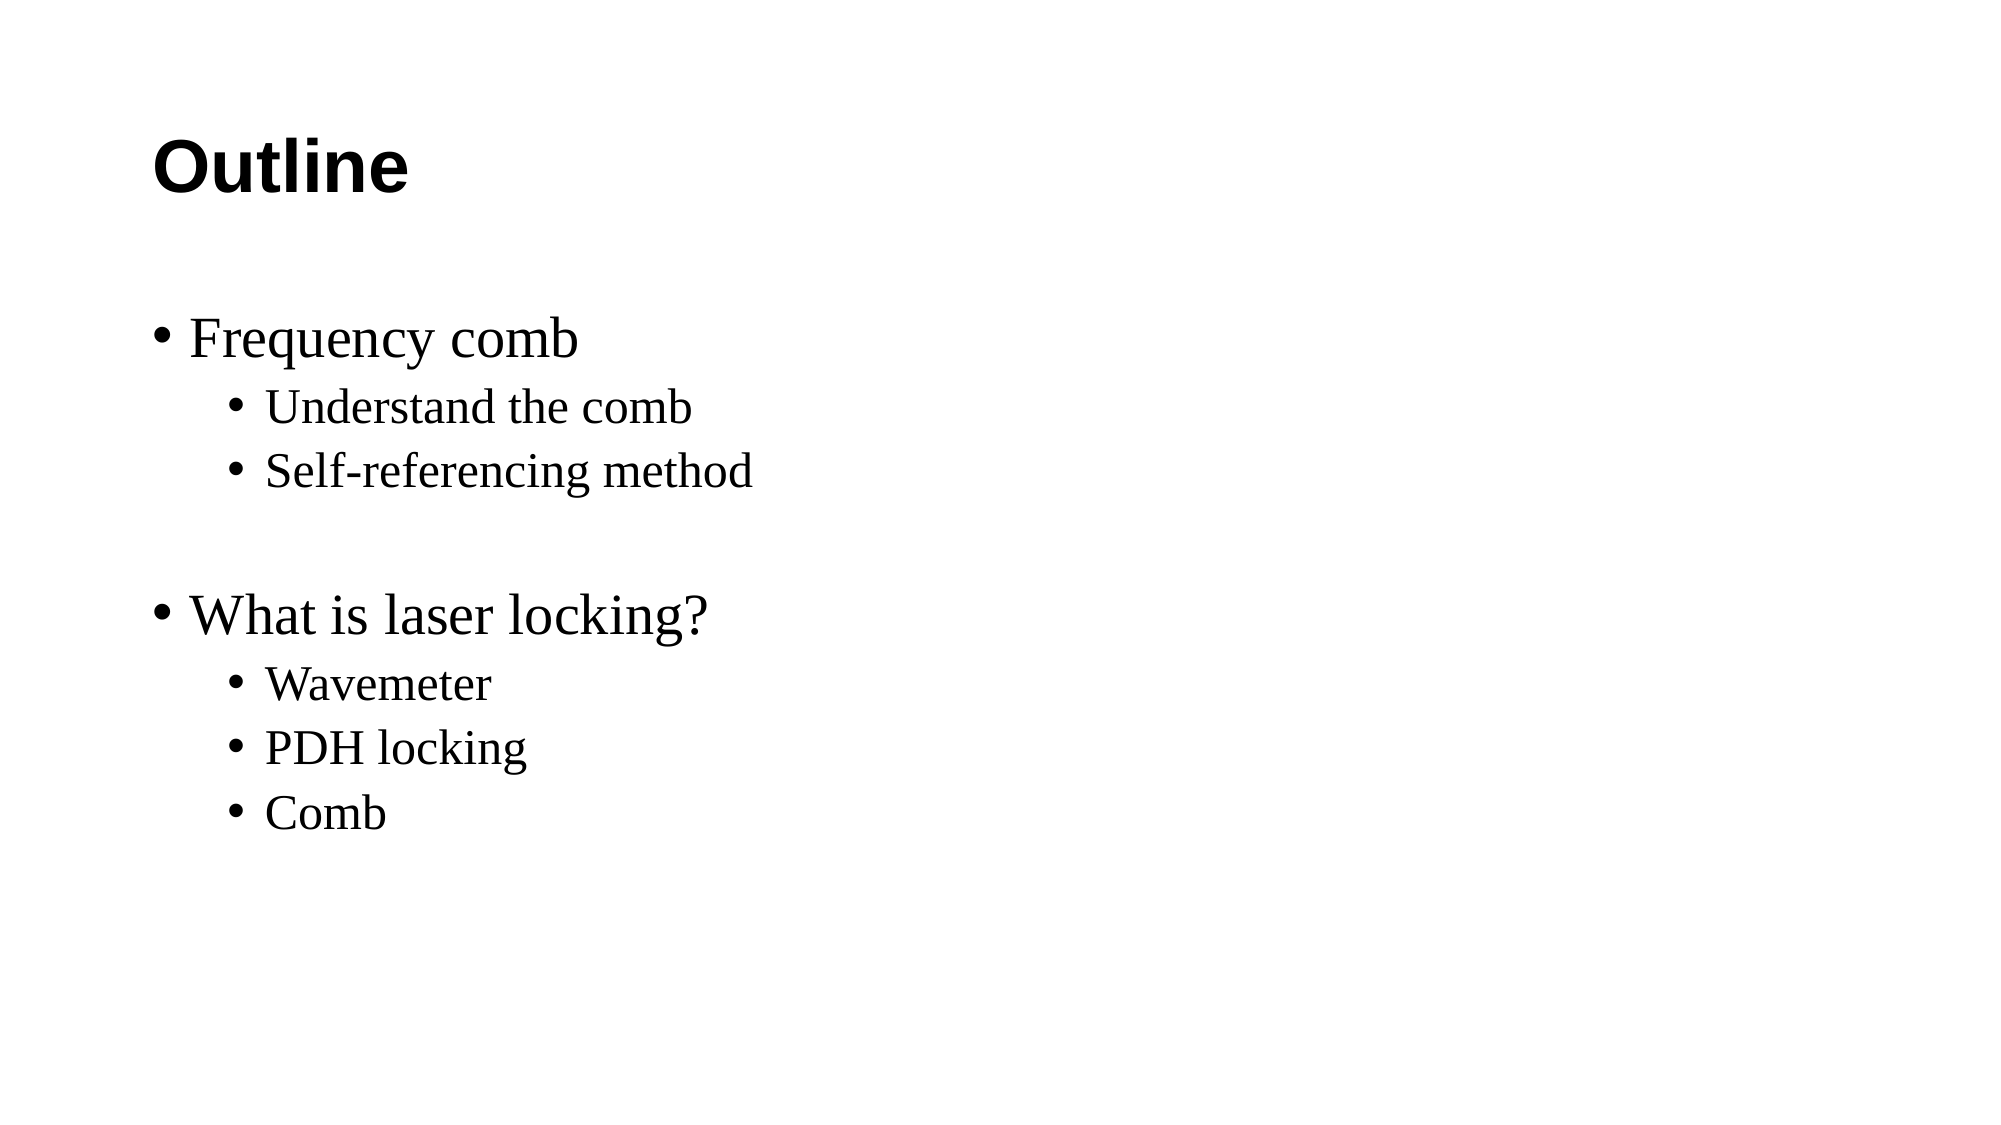

# Outline
Frequency comb
Understand the comb
Self-referencing method

What is laser locking?
Wavemeter
PDH locking
Comb